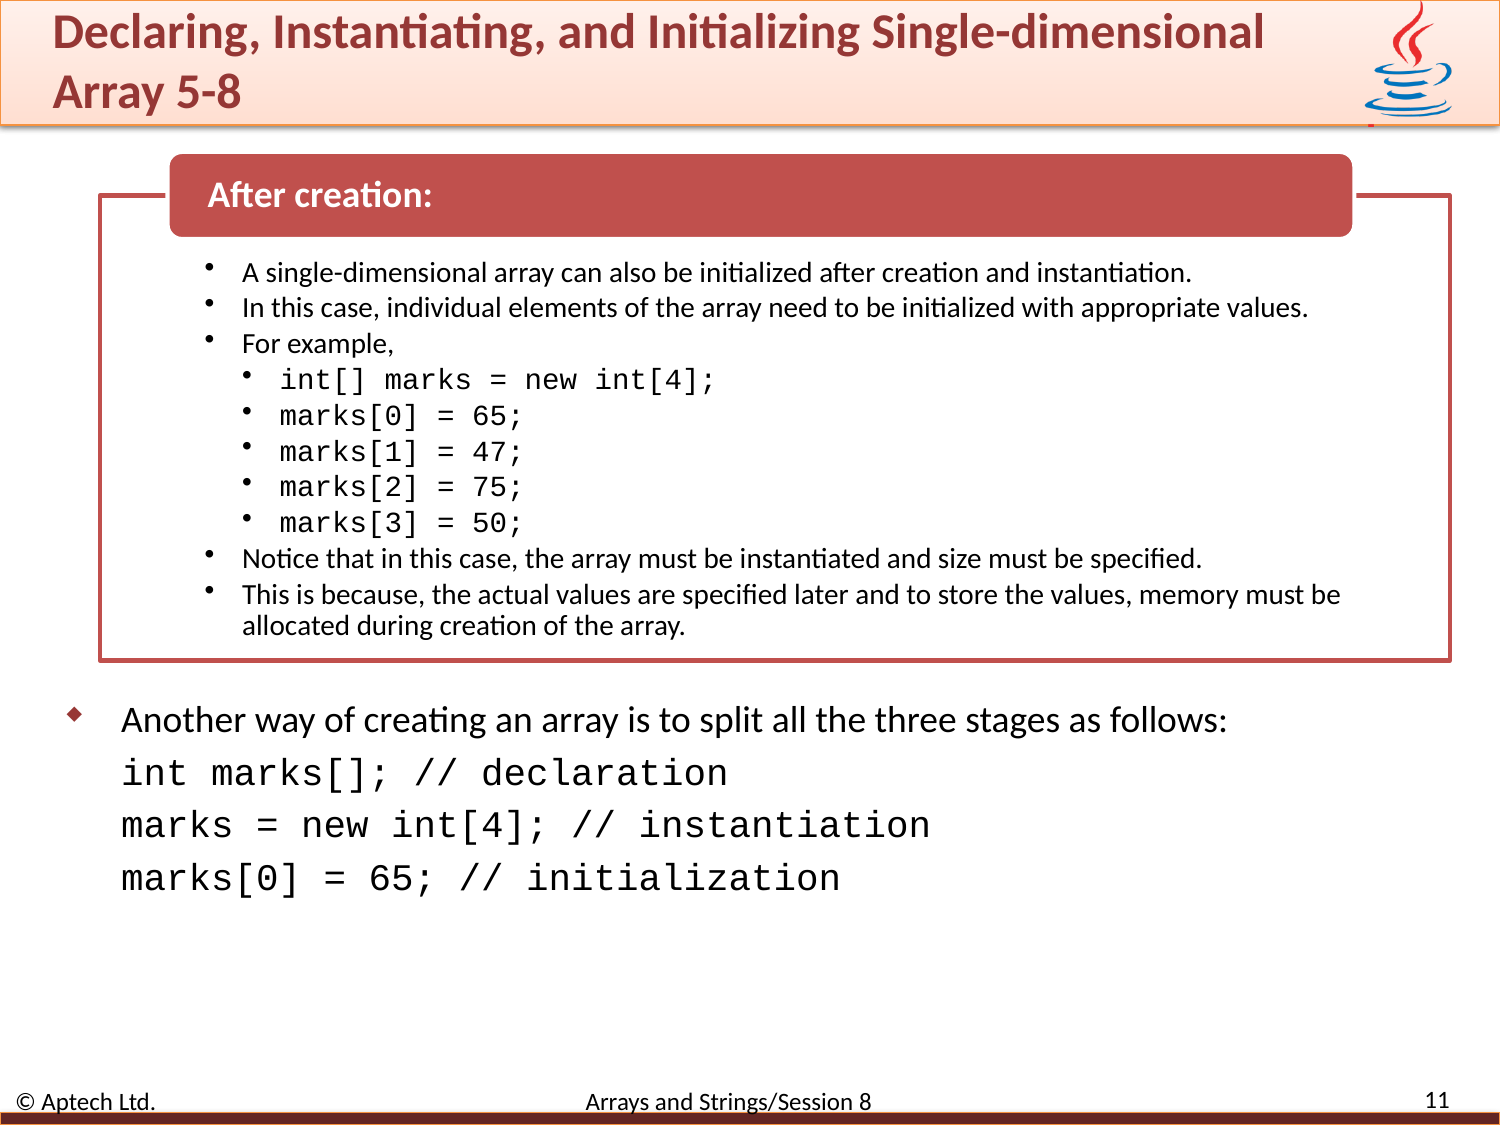

# Declaring, Instantiating, and Initializing Single-dimensional Array 5-8
A single-dimensional array can also be initialized after creation and instantiation.
In this case, individual elements of the array need to be initialized with appropriate values.
For example,
int[] marks = new int[4];
marks[0] = 65;
marks[1] = 47;
marks[2] = 75;
marks[3] = 50;
Notice that in this case, the array must be instantiated and size must be specified.
This is because, the actual values are specified later and to store the values, memory must be allocated during creation of the array.
After creation:
Another way of creating an array is to split all the three stages as follows:
int marks[]; // declaration
marks = new int[4]; // instantiation
marks[0] = 65; // initialization
11
© Aptech Ltd.                                                                           Arrays and Strings/Session 8